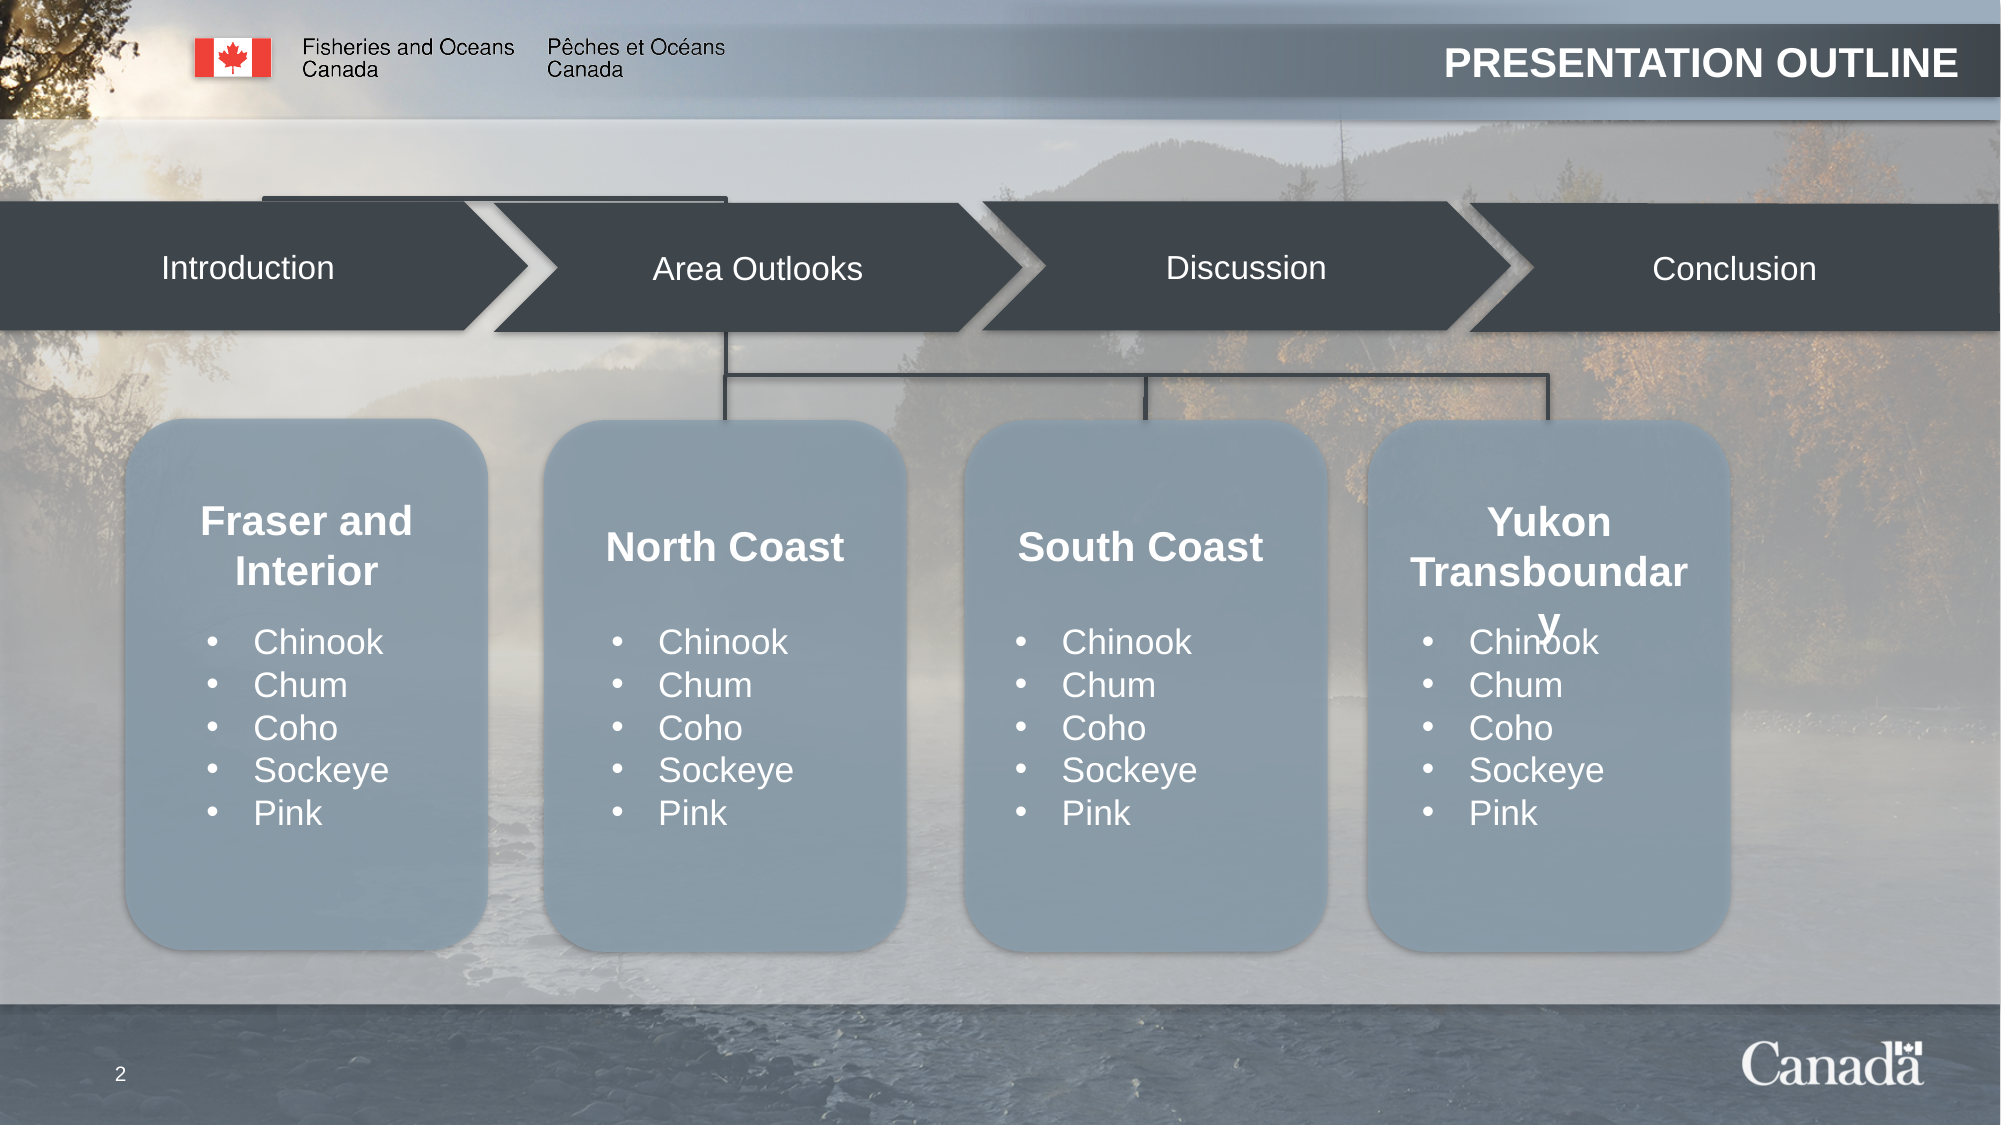

PRESENTATION OUTLINE

Introduction
Discussion
Area Outlooks
Conclusion

Fraser and Interior

North Coast

South Coast

Yukon Transboundary

Chinook
Chum
Coho
Sockeye
Pink
Chinook
Chum
Coho
Sockeye
Pink
Chinook
Chum
Coho
Sockeye
Pink
Chinook
Chum
Coho
Sockeye
Pink
2